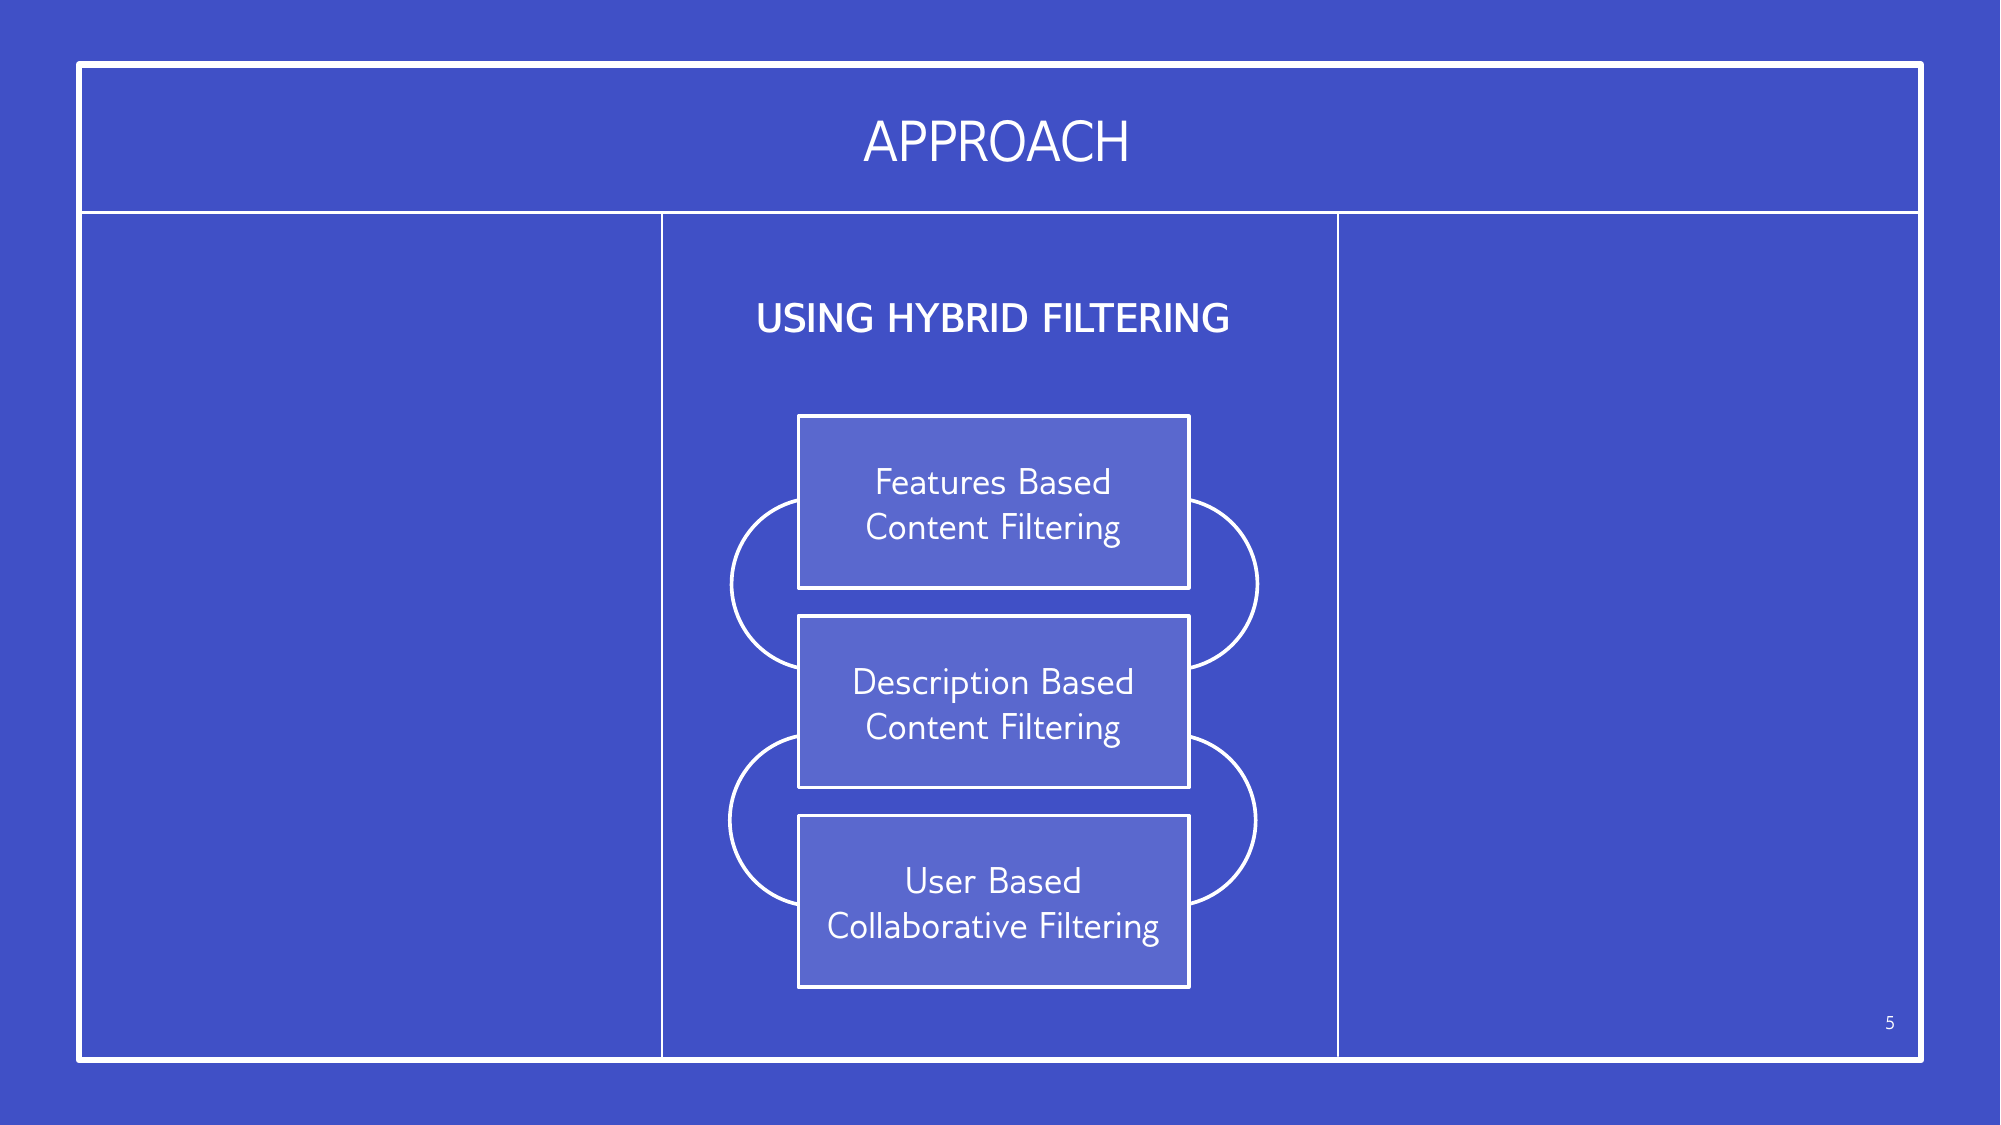

# Approach
Using hybrid filtering
Features Based Content Filtering
Description Based Content Filtering
User Based Collaborative Filtering
5